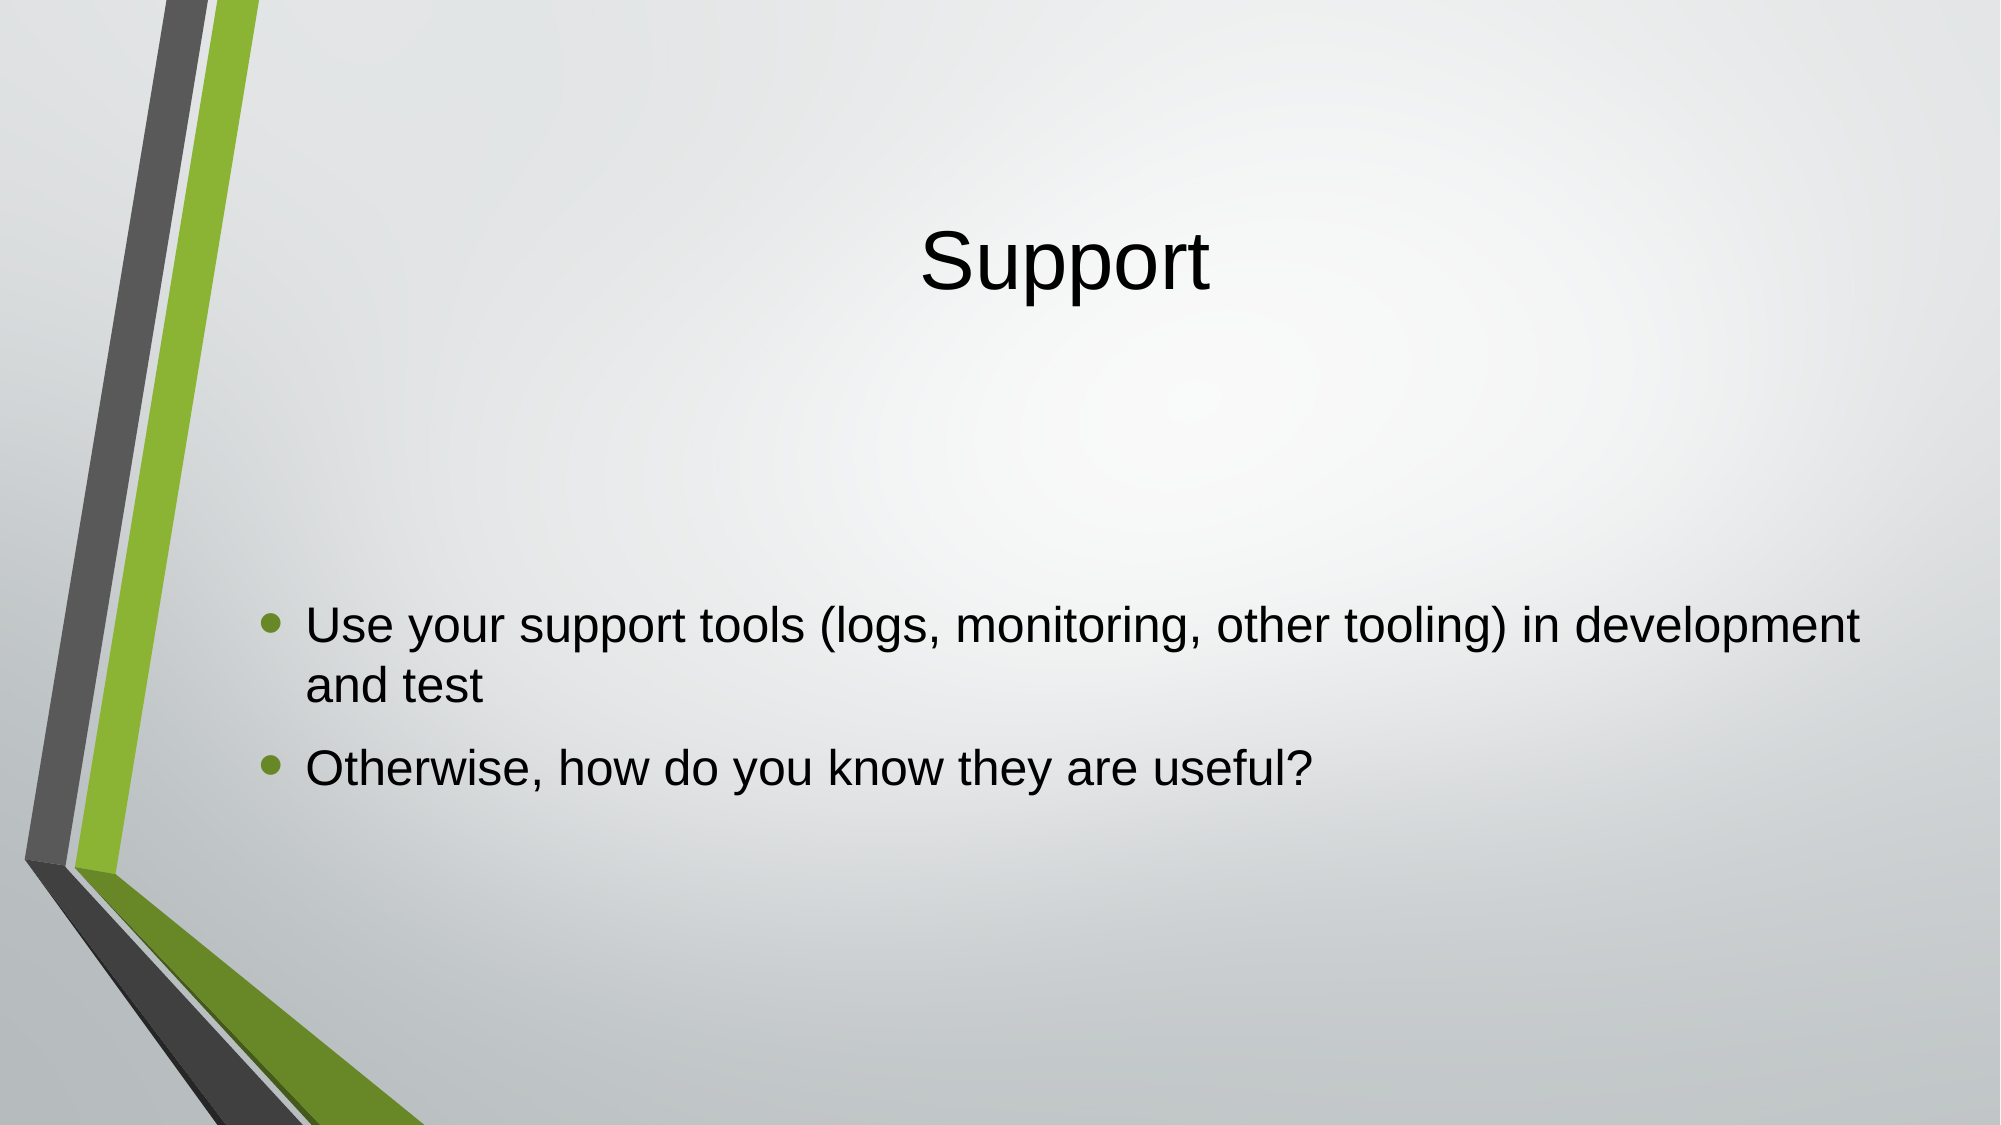

# Support
Use your support tools (logs, monitoring, other tooling) in development and test
Otherwise, how do you know they are useful?